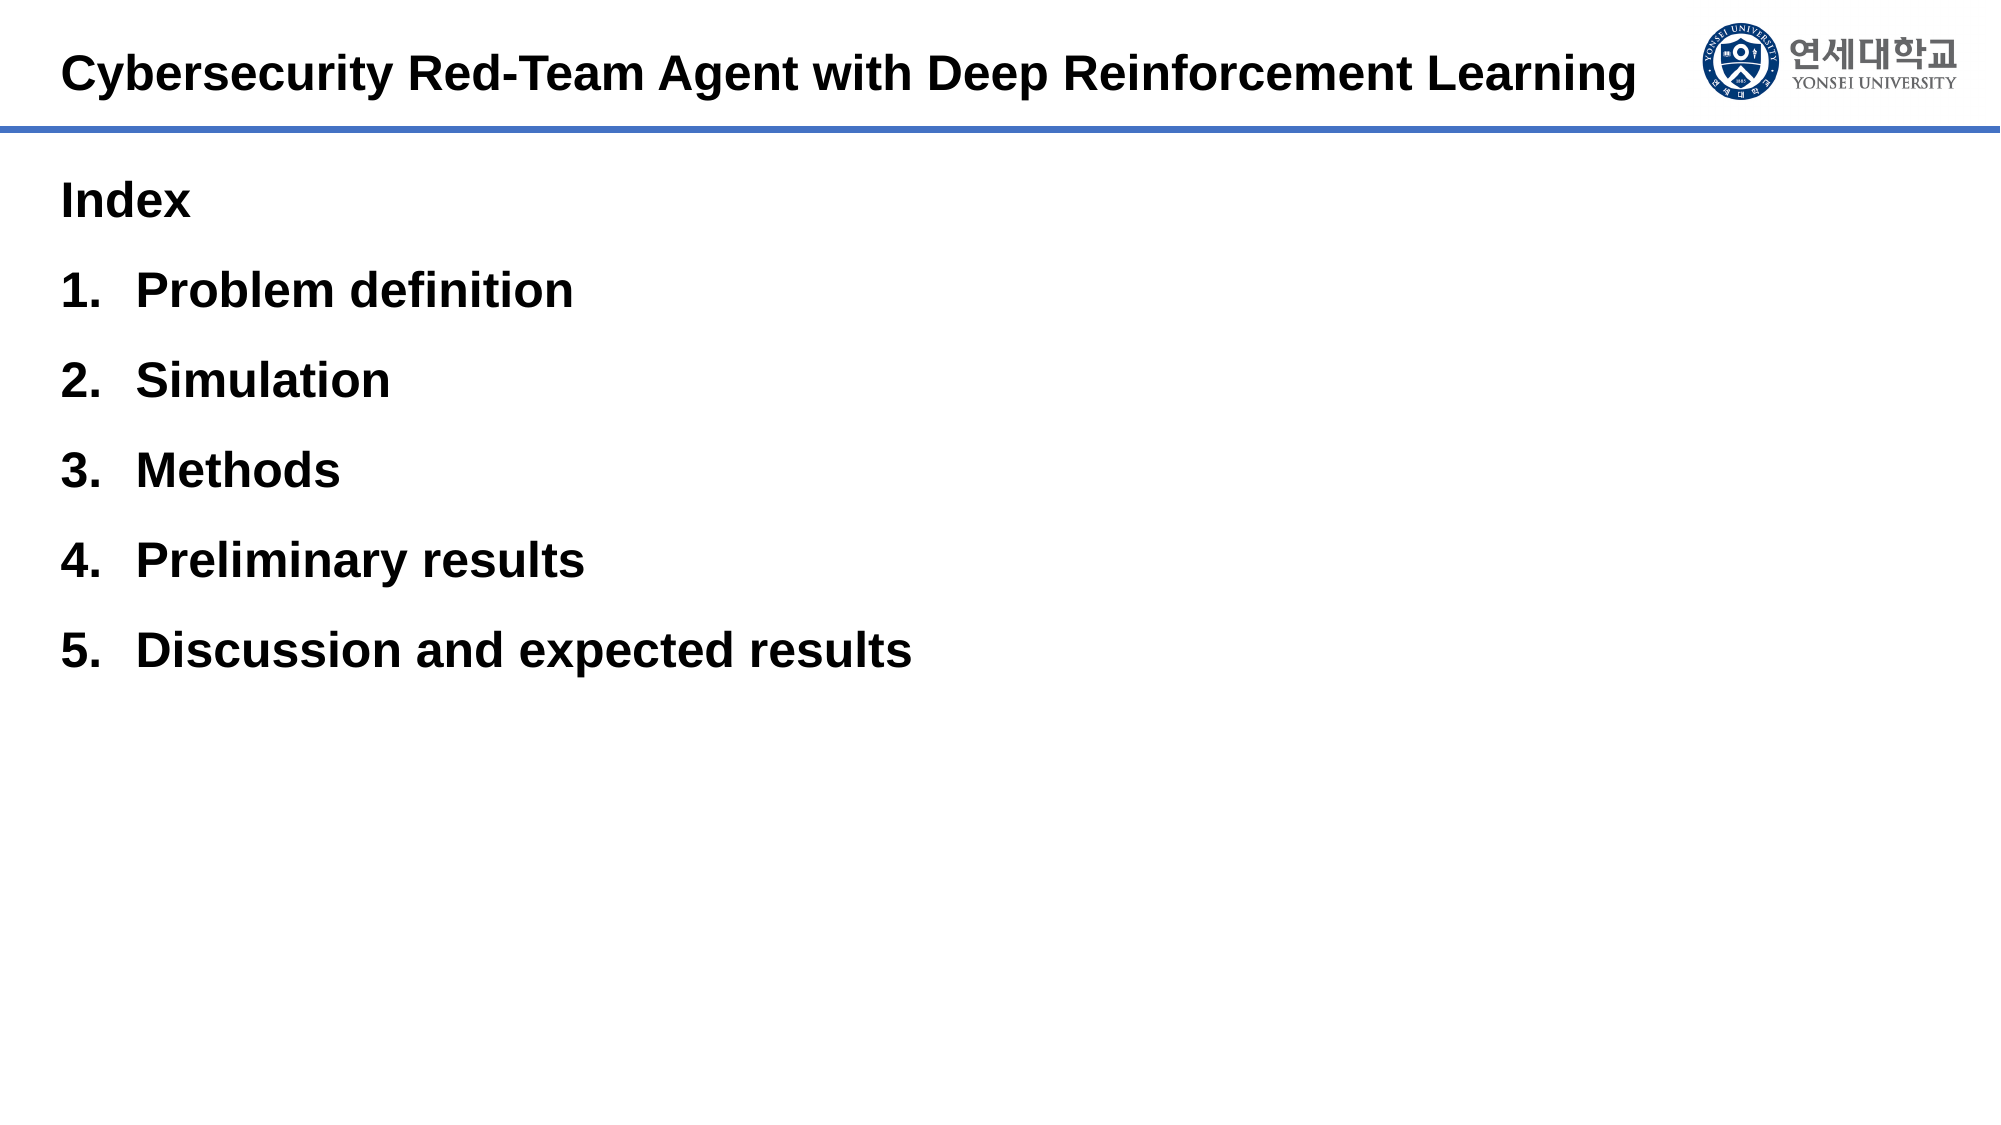

Cybersecurity Red-Team Agent with Deep Reinforcement Learning
Index
Problem definition
Simulation
Methods
Preliminary results
Discussion and expected results